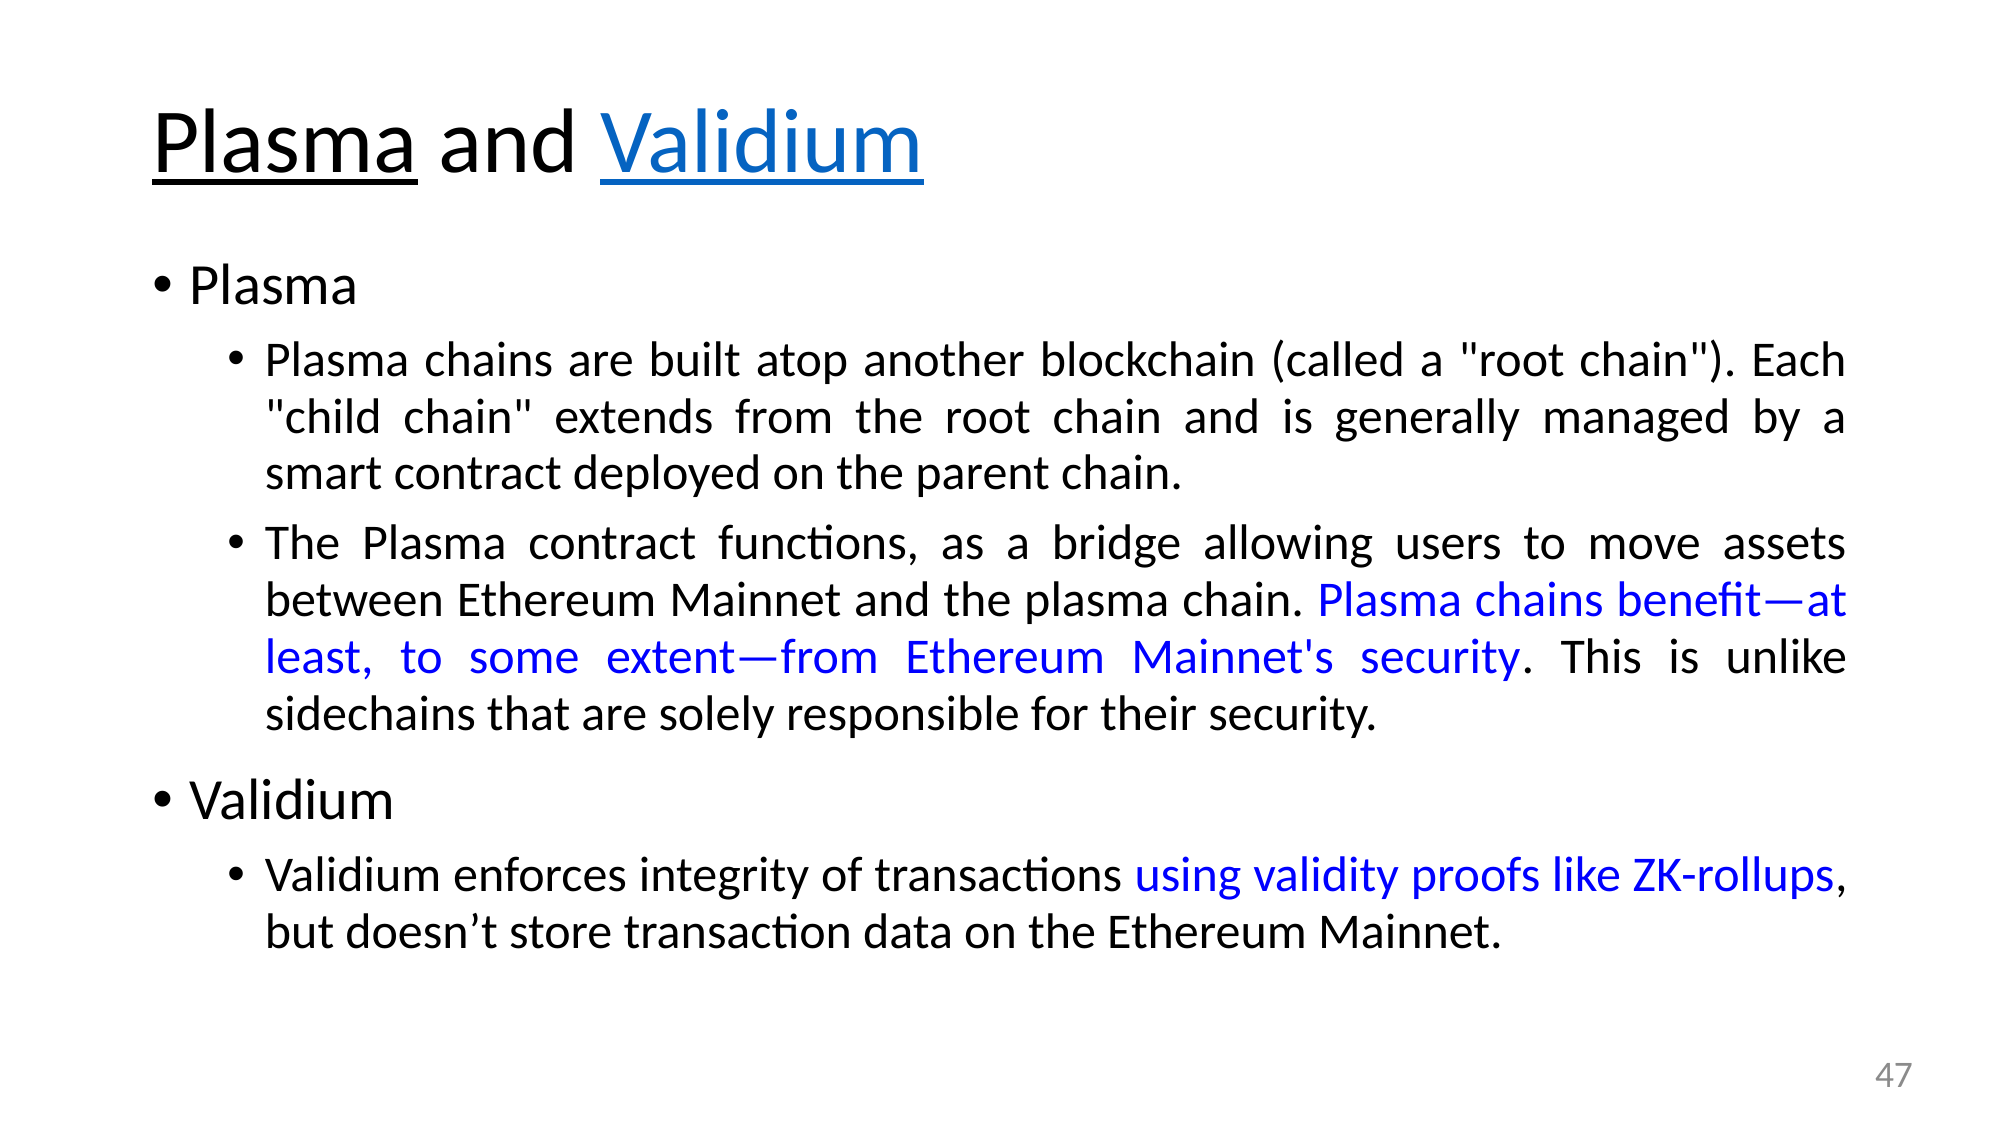

# Plasma and Validium
Plasma
Plasma chains are built atop another blockchain (called a "root chain"). Each "child chain" extends from the root chain and is generally managed by a smart contract deployed on the parent chain.
The Plasma contract functions, as a bridge allowing users to move assets between Ethereum Mainnet and the plasma chain. Plasma chains benefit—at least, to some extent—from Ethereum Mainnet's security. This is unlike sidechains that are solely responsible for their security.
Validium
Validium enforces integrity of transactions using validity proofs like ZK-rollups, but doesn’t store transaction data on the Ethereum Mainnet.
47